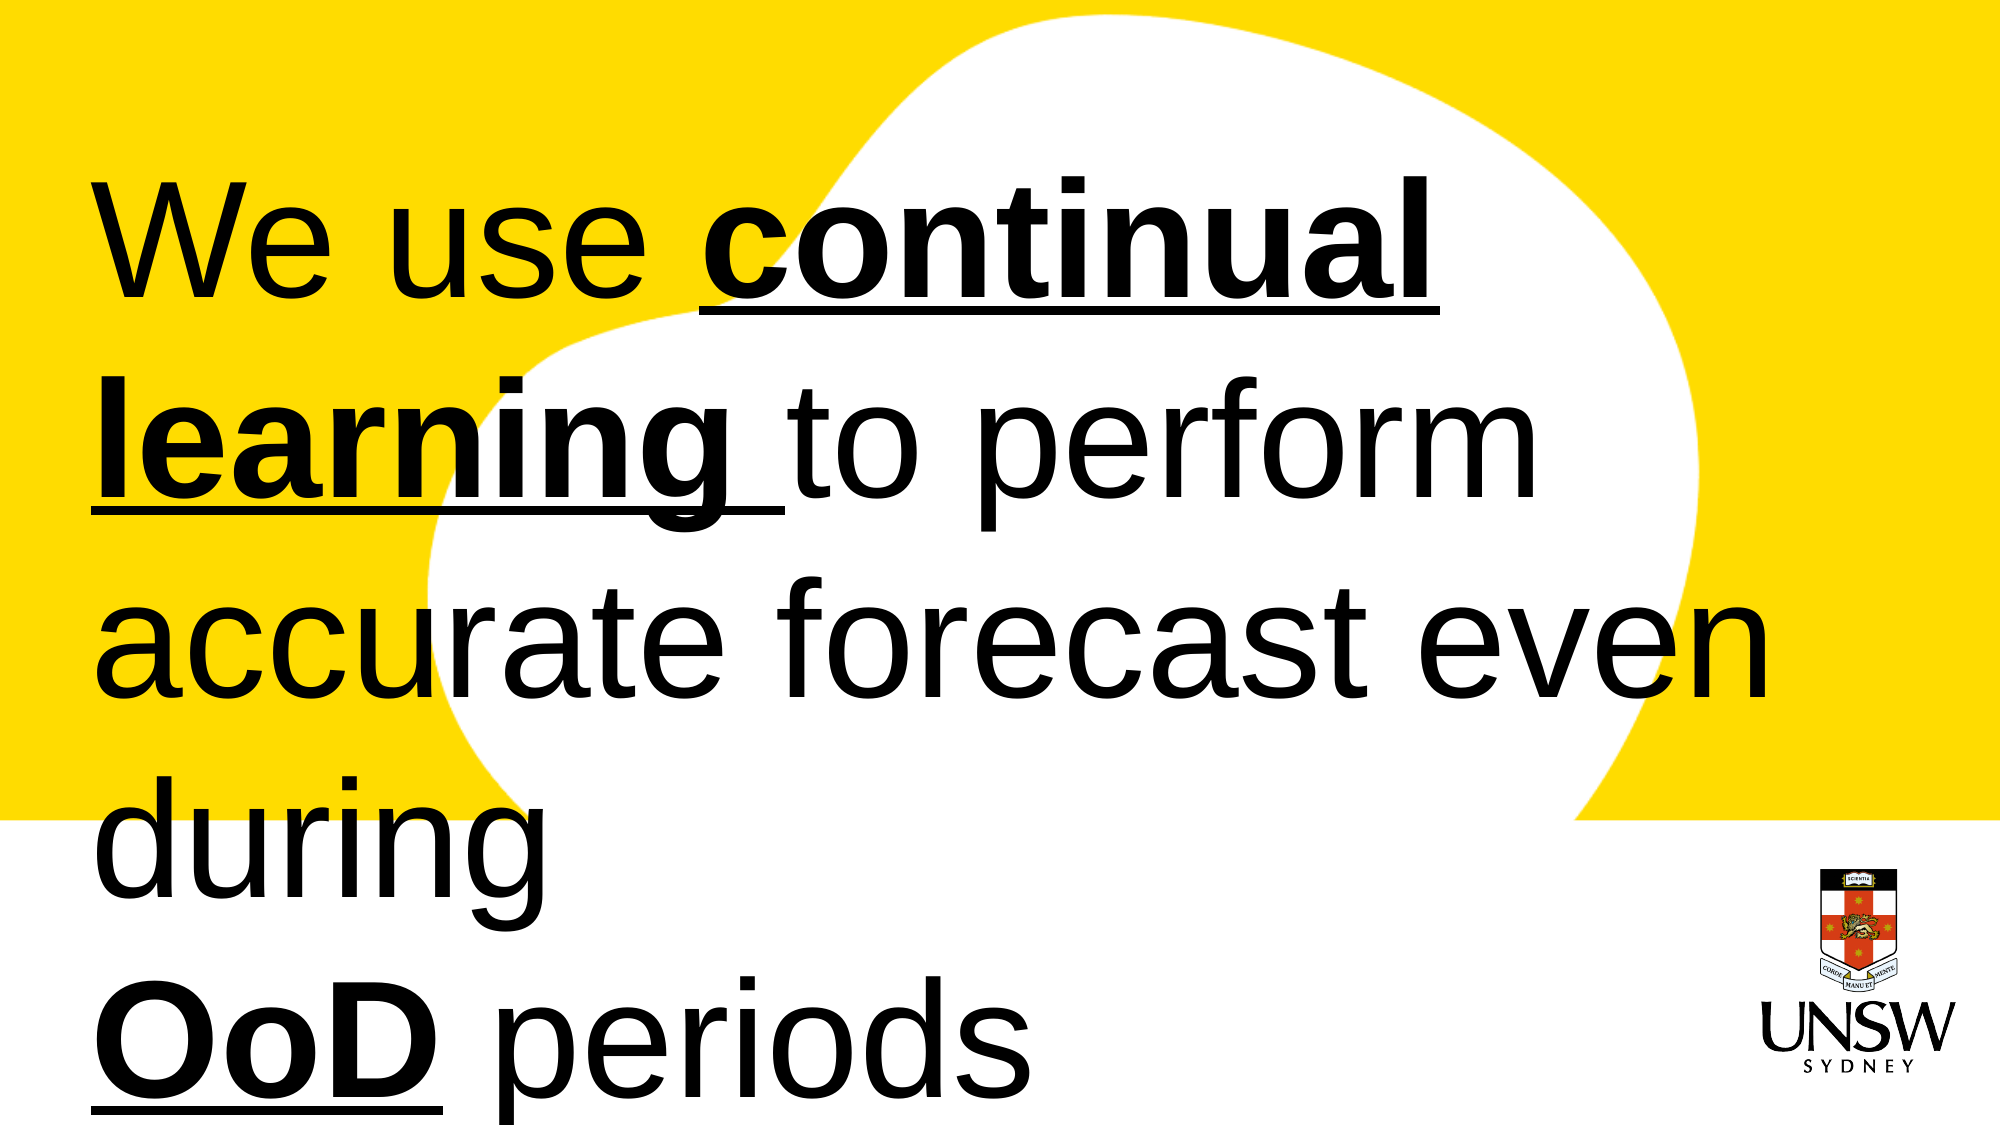

# We use continual learning to perform accurate forecast even during OoD periods